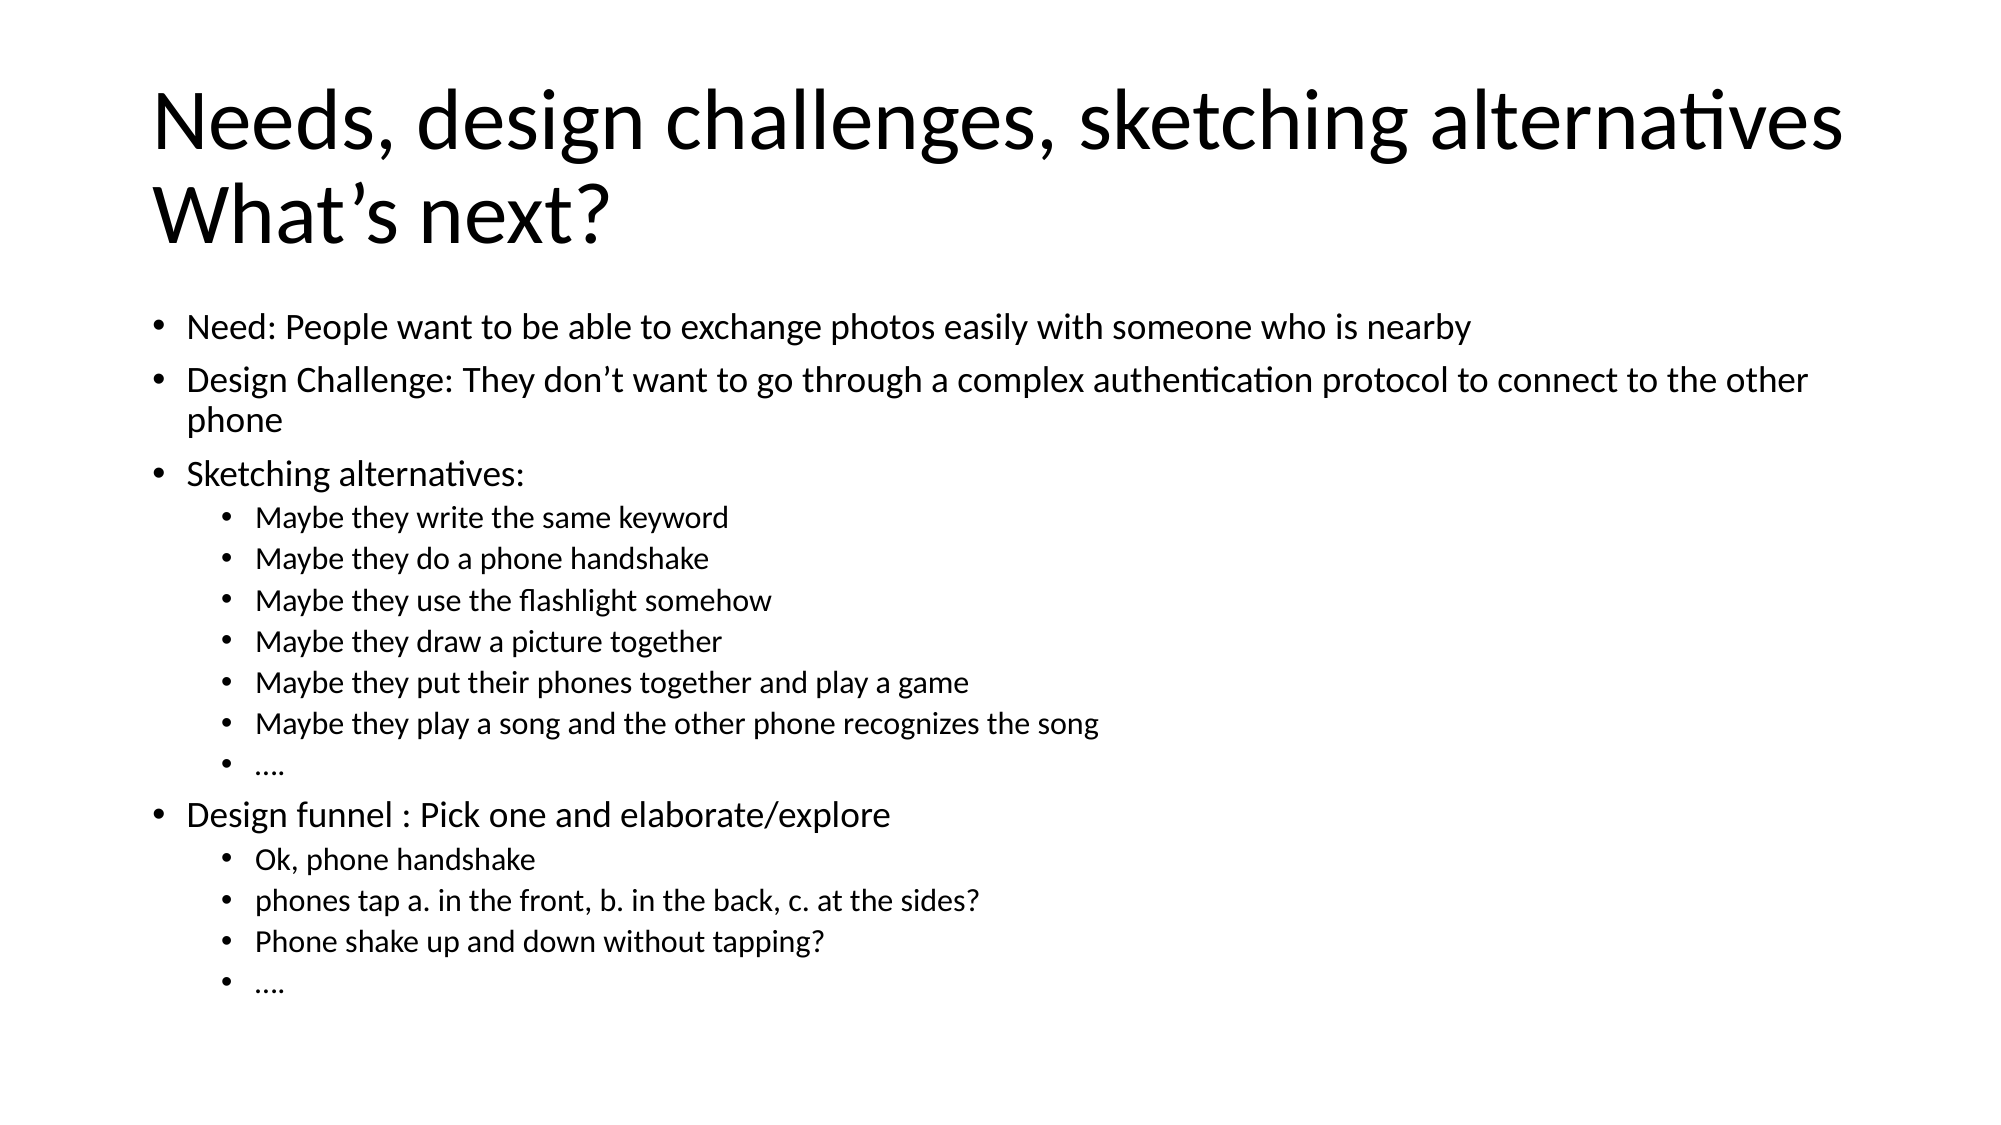

# Needs, design challenges, sketching alternatives What’s next?
Need: People want to be able to exchange photos easily with someone who is nearby
Design Challenge: They don’t want to go through a complex authentication protocol to connect to the other phone
Sketching alternatives:
Maybe they write the same keyword
Maybe they do a phone handshake
Maybe they use the flashlight somehow
Maybe they draw a picture together
Maybe they put their phones together and play a game
Maybe they play a song and the other phone recognizes the song
….
Design funnel : Pick one and elaborate/explore
Ok, phone handshake
phones tap a. in the front, b. in the back, c. at the sides?
Phone shake up and down without tapping?
….